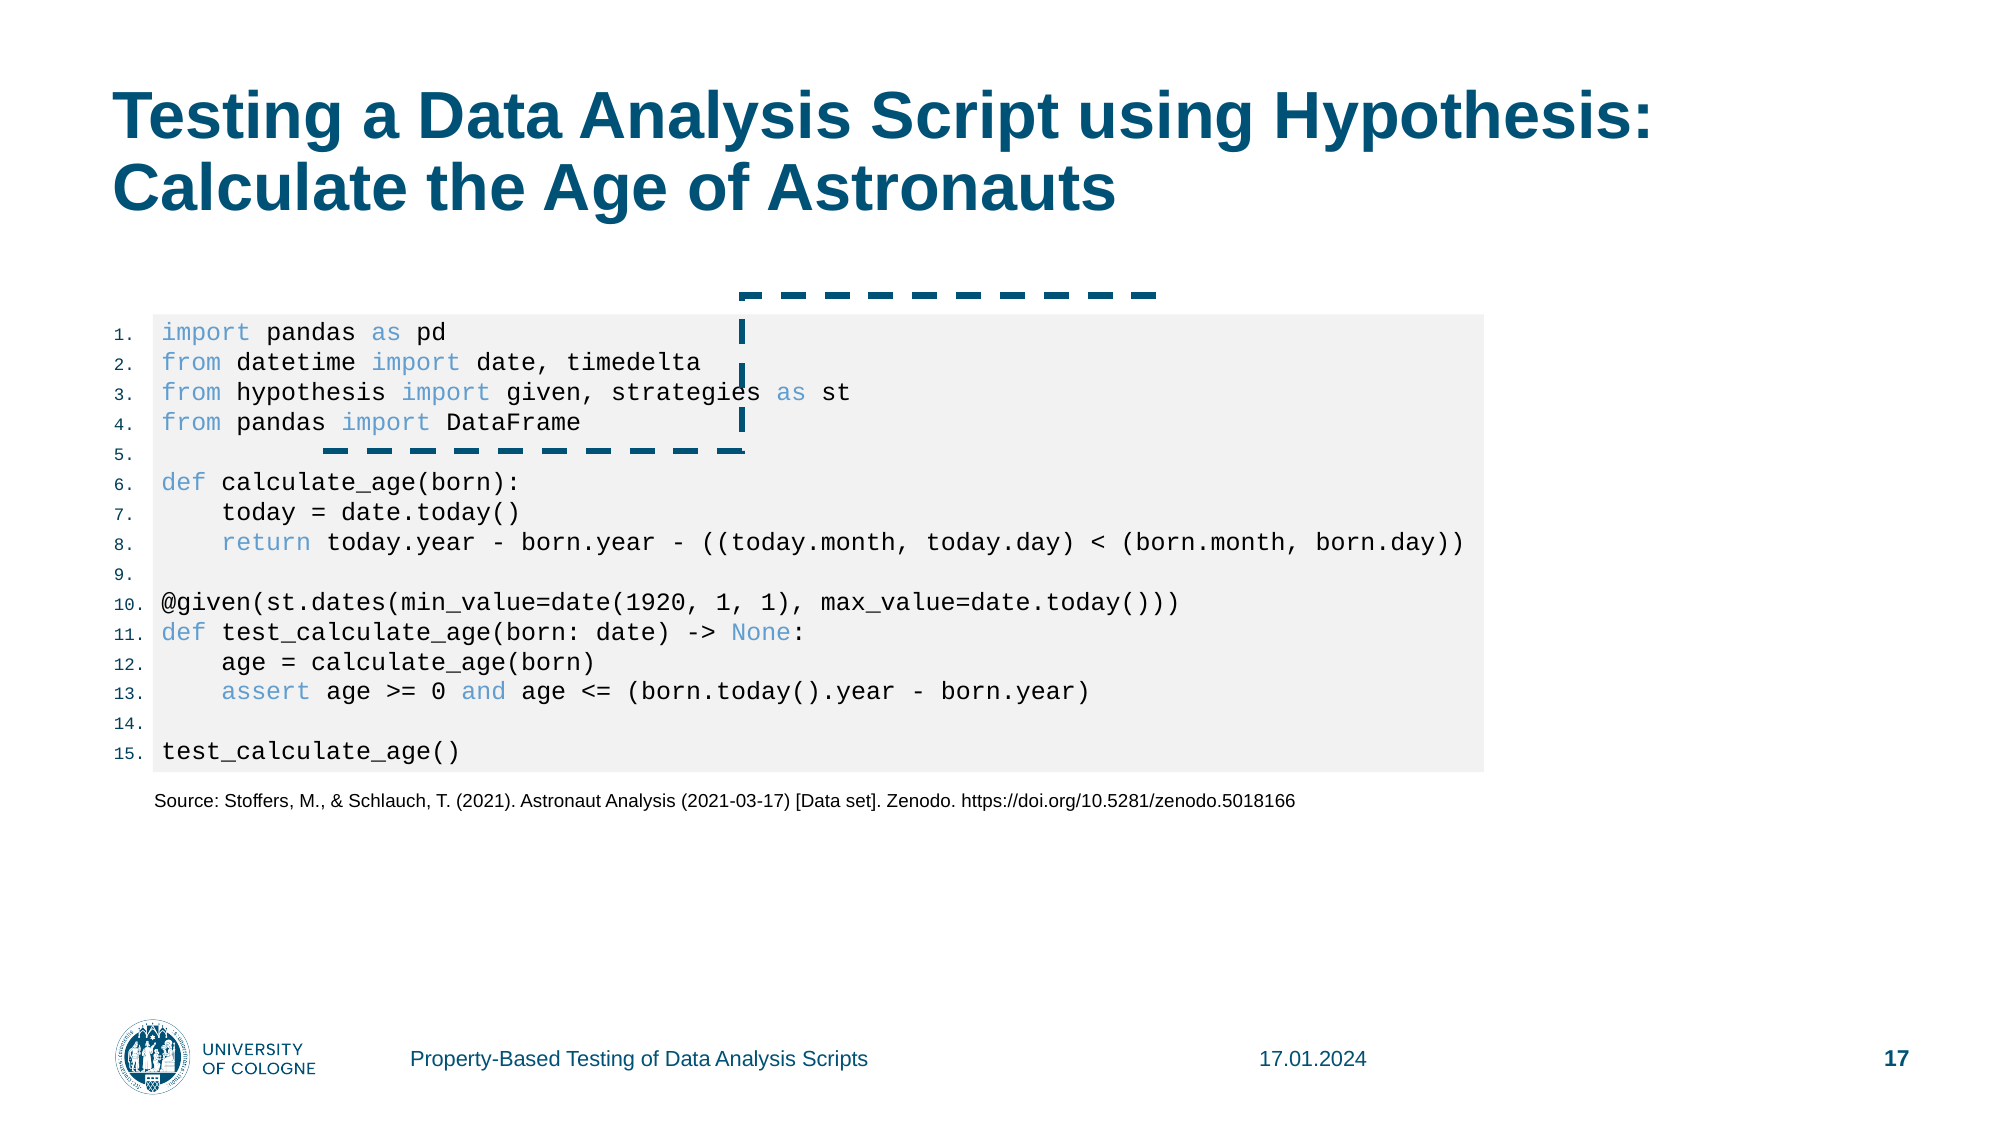

# Testing a Data Analysis Script using Hypothesis: Calculate the Age of Astronauts
The composite decorator is used to combine input test generation methods (search strategies) into a single, more powerful and complex version

import pandas as pd
from datetime import date, timedelta
from hypothesis import given, strategies as st
from pandas import DataFrame

def calculate_age(born):
    today = date.today()
    return today.year - born.year - ((today.month, today.day) < (born.month, born.day))

@given(st.dates(min_value=date(1920, 1, 1), max_value=date.today()))
def test_calculate_age(born: date) -> None:
    age = calculate_age(born)
    assert age >= 0 and age <= (born.today().year - born.year)

test_calculate_age()

Source: Stoffers, M., & Schlauch, T. (2021). Astronaut Analysis (2021-03-17) [Data set]. Zenodo. https://doi.org/10.5281/zenodo.5018166
Property-Based Testing of Data Analysis Scripts
17.01.2024
17